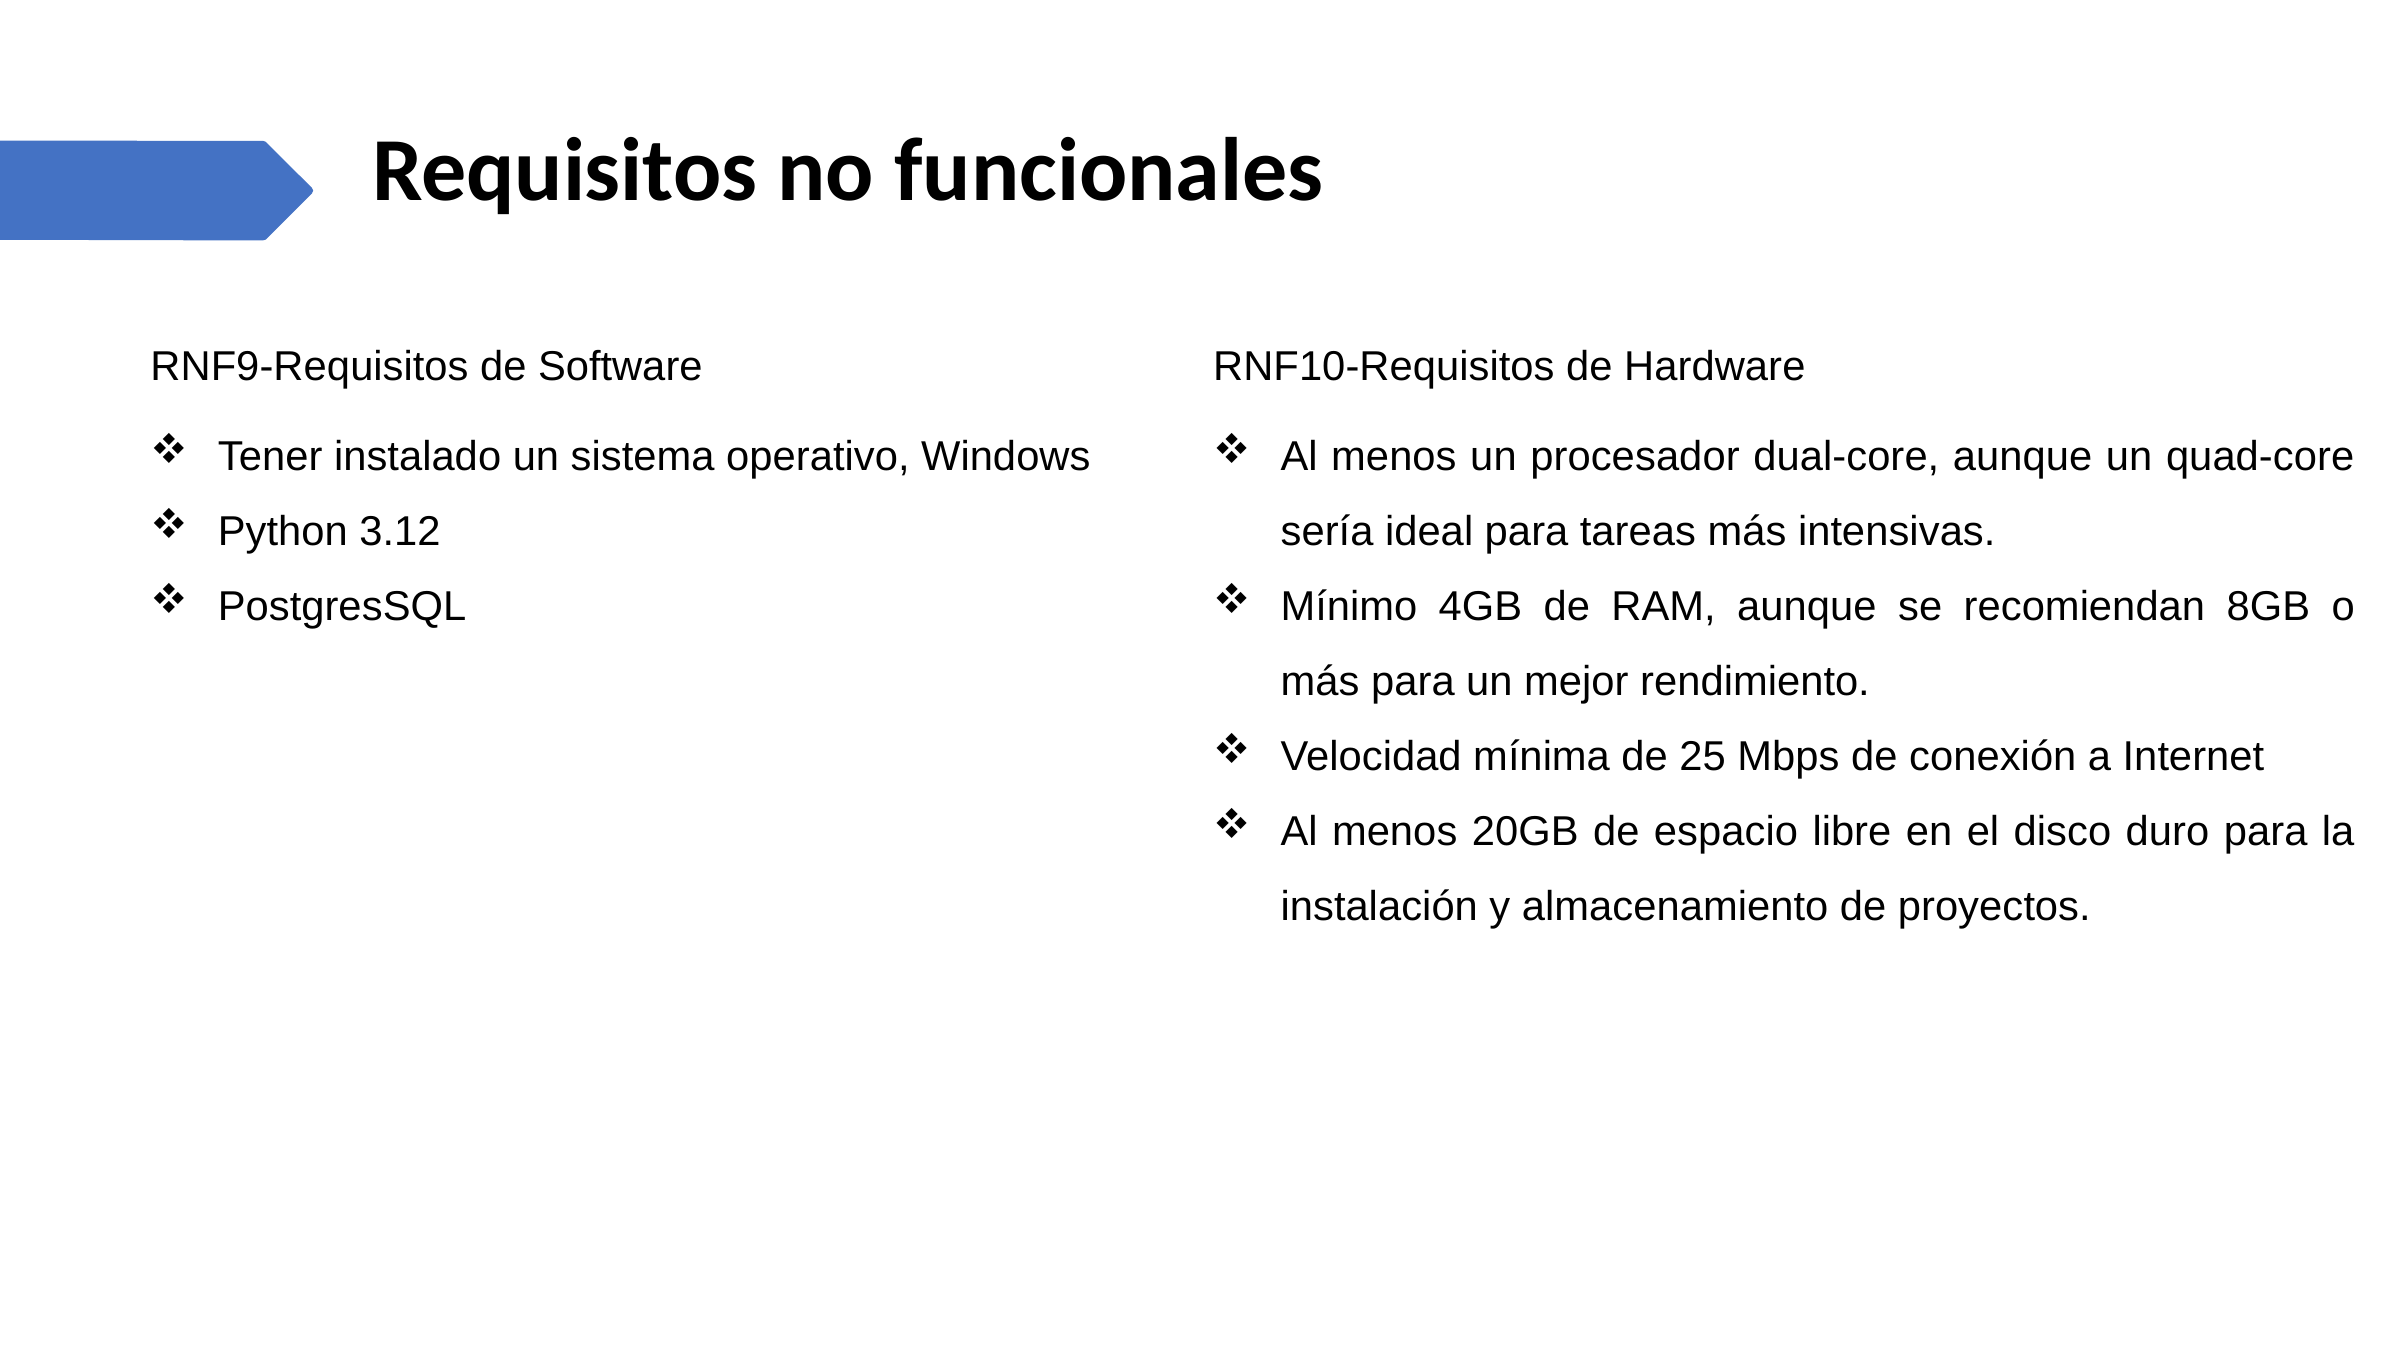

Requisitos no funcionales
RNF9-Requisitos de Software
Tener instalado un sistema operativo, Windows
Python 3.12
PostgresSQL

RNF10-Requisitos de Hardware
Al menos un procesador dual-core, aunque un quad-core sería ideal para tareas más intensivas.
Mínimo 4GB de RAM, aunque se recomiendan 8GB o más para un mejor rendimiento.
Velocidad mínima de 25 Mbps de conexión a Internet
Al menos 20GB de espacio libre en el disco duro para la instalación y almacenamiento de proyectos.